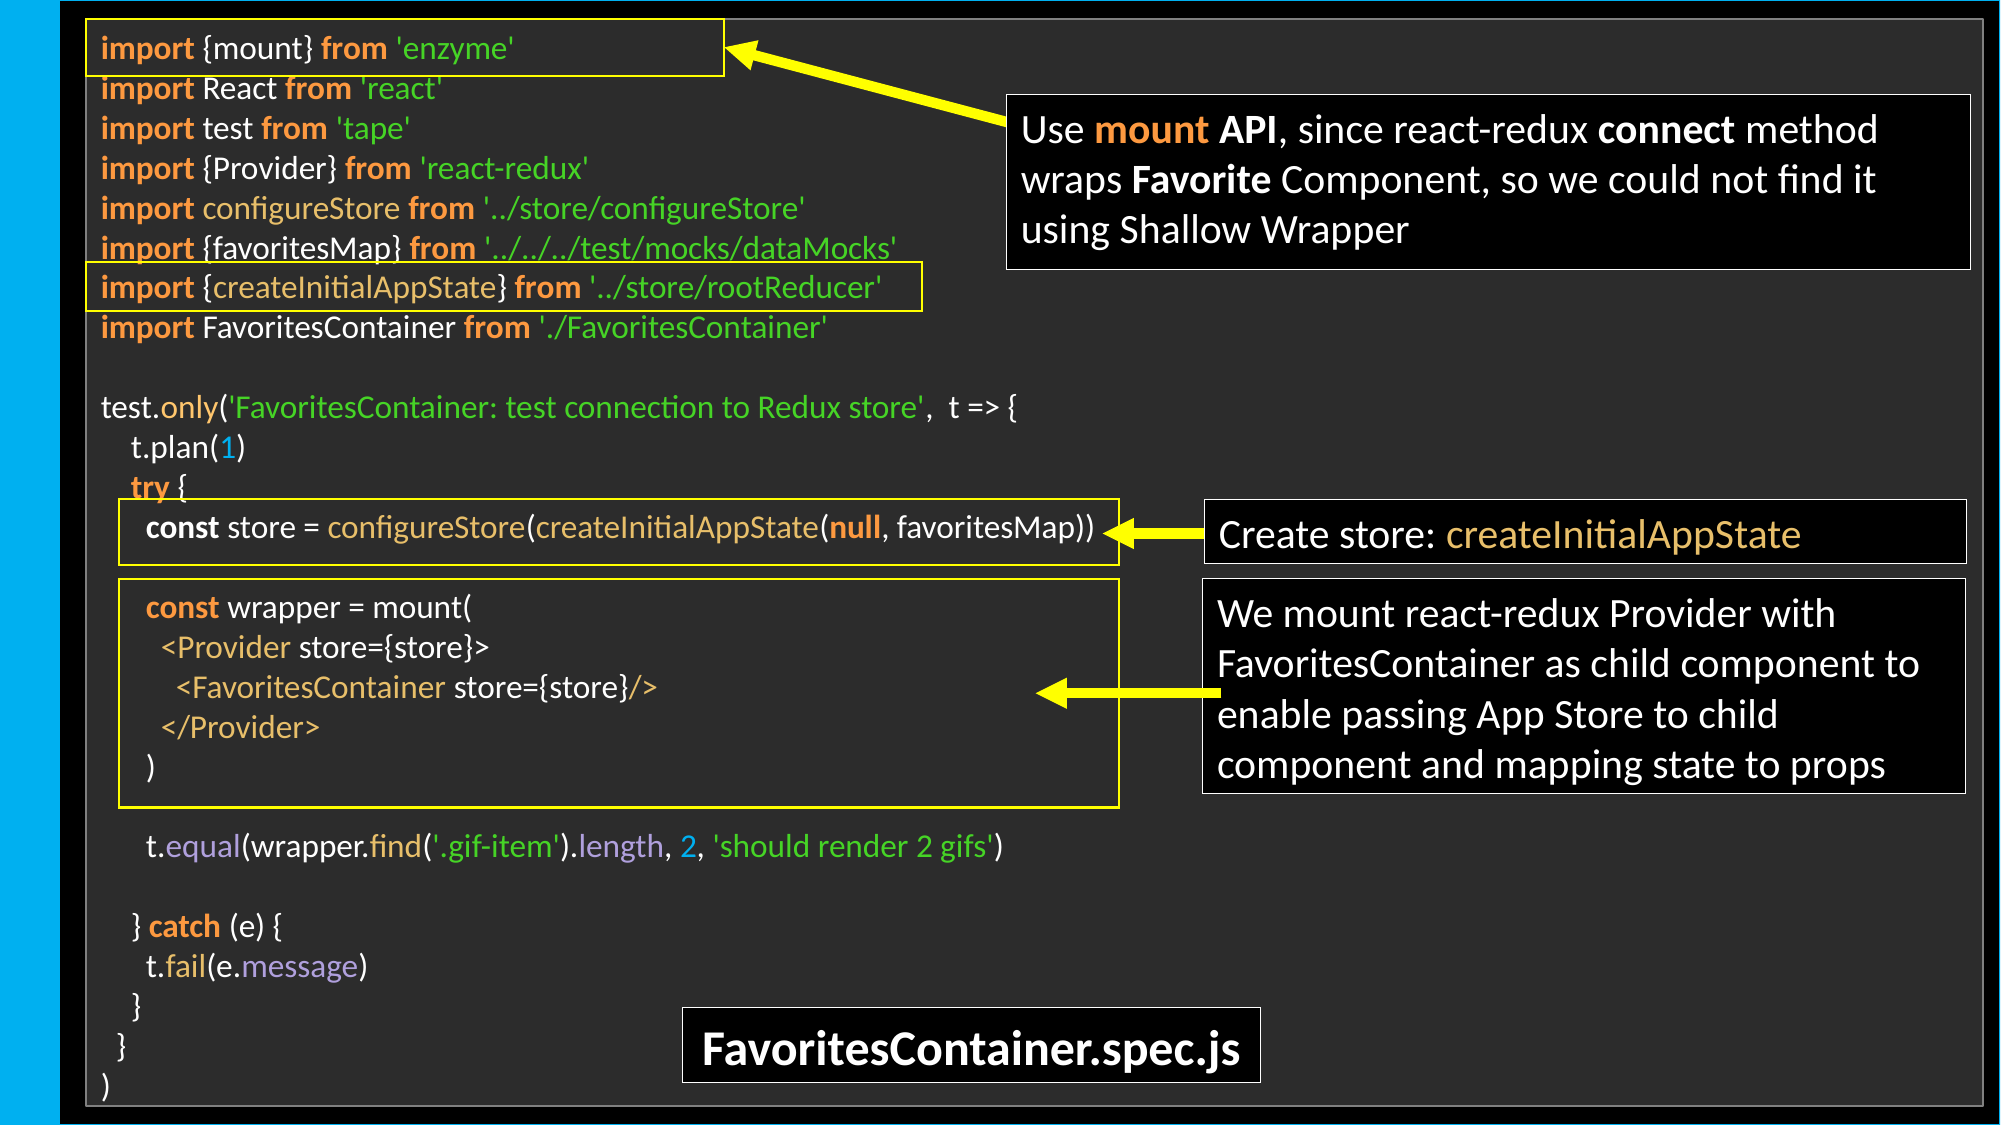

import {mount} from 'enzyme'
import React from 'react'
import test from 'tape'
import {Provider} from 'react-redux'
import configureStore from '../store/configureStore'
import {favoritesMap} from '../../../test/mocks/dataMocks'
import {createInitialAppState} from '../store/rootReducer'
import FavoritesContainer from './FavoritesContainer'
test.only('FavoritesContainer: test connection to Redux store',  t => {
    t.plan(1)
    try {
      const store = configureStore(createInitialAppState(null, favoritesMap))
      const wrapper = mount(
        <Provider store={store}>
          <FavoritesContainer store={store}/>
        </Provider>
      )
      t.equal(wrapper.find('.gif-item').length, 2, 'should render 2 gifs')
    } catch (e) {
      t.fail(e.message)
    }
  }
)

Use mount API, since react-redux connect method wraps Favorite Component, so we could not find it using Shallow Wrapper

Create store: createInitialAppState

We mount react-redux Provider with FavoritesContainer as child component to enable passing App Store to child component and mapping state to props
FavoritesContainer.spec.js